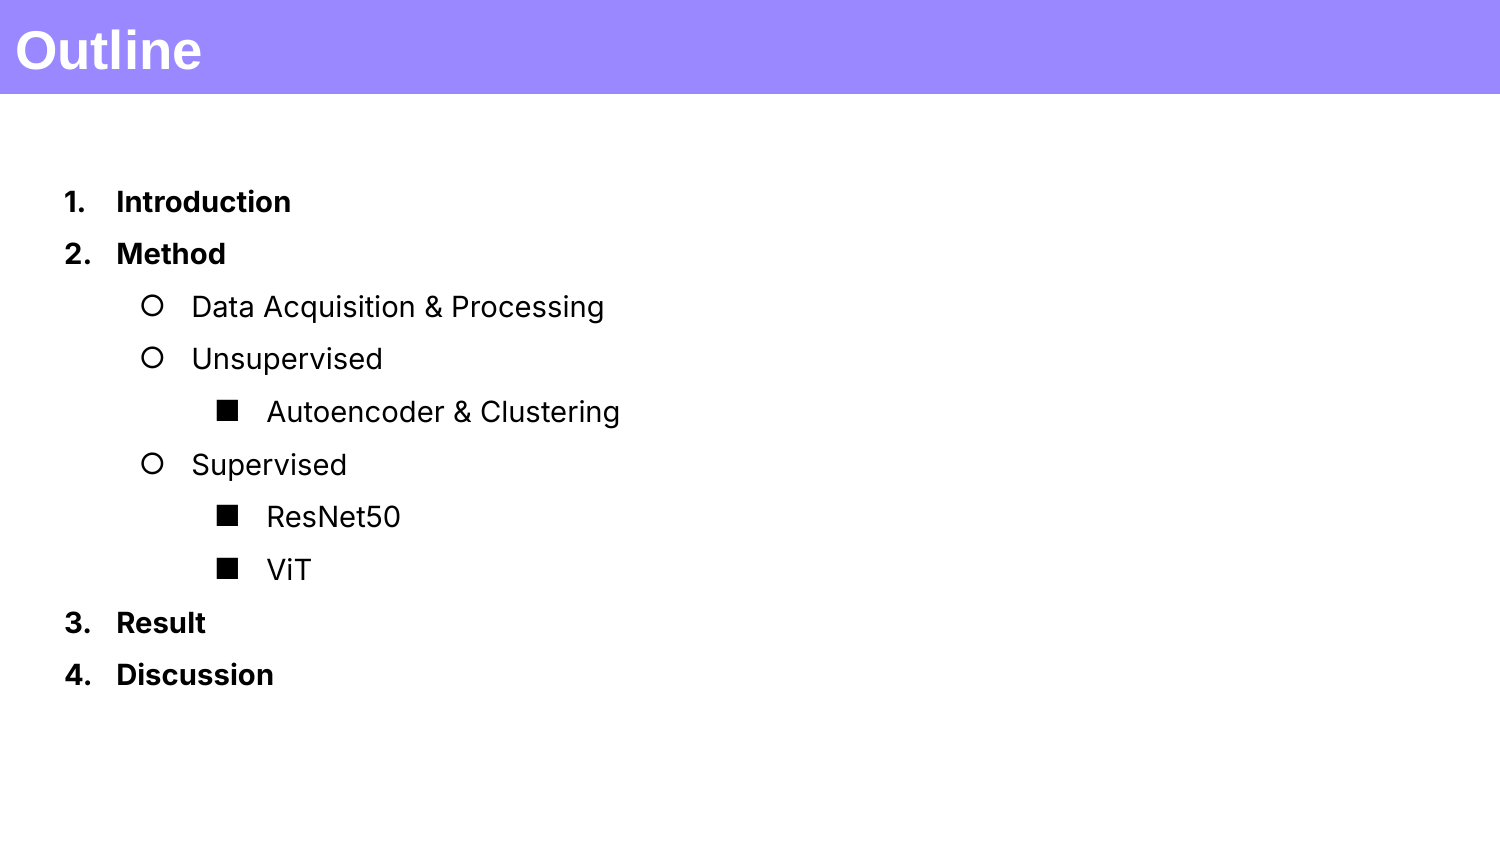

# Outline
Introduction
Method
Data Acquisition & Processing
Unsupervised
Autoencoder & Clustering
Supervised
ResNet50
ViT
Result
Discussion